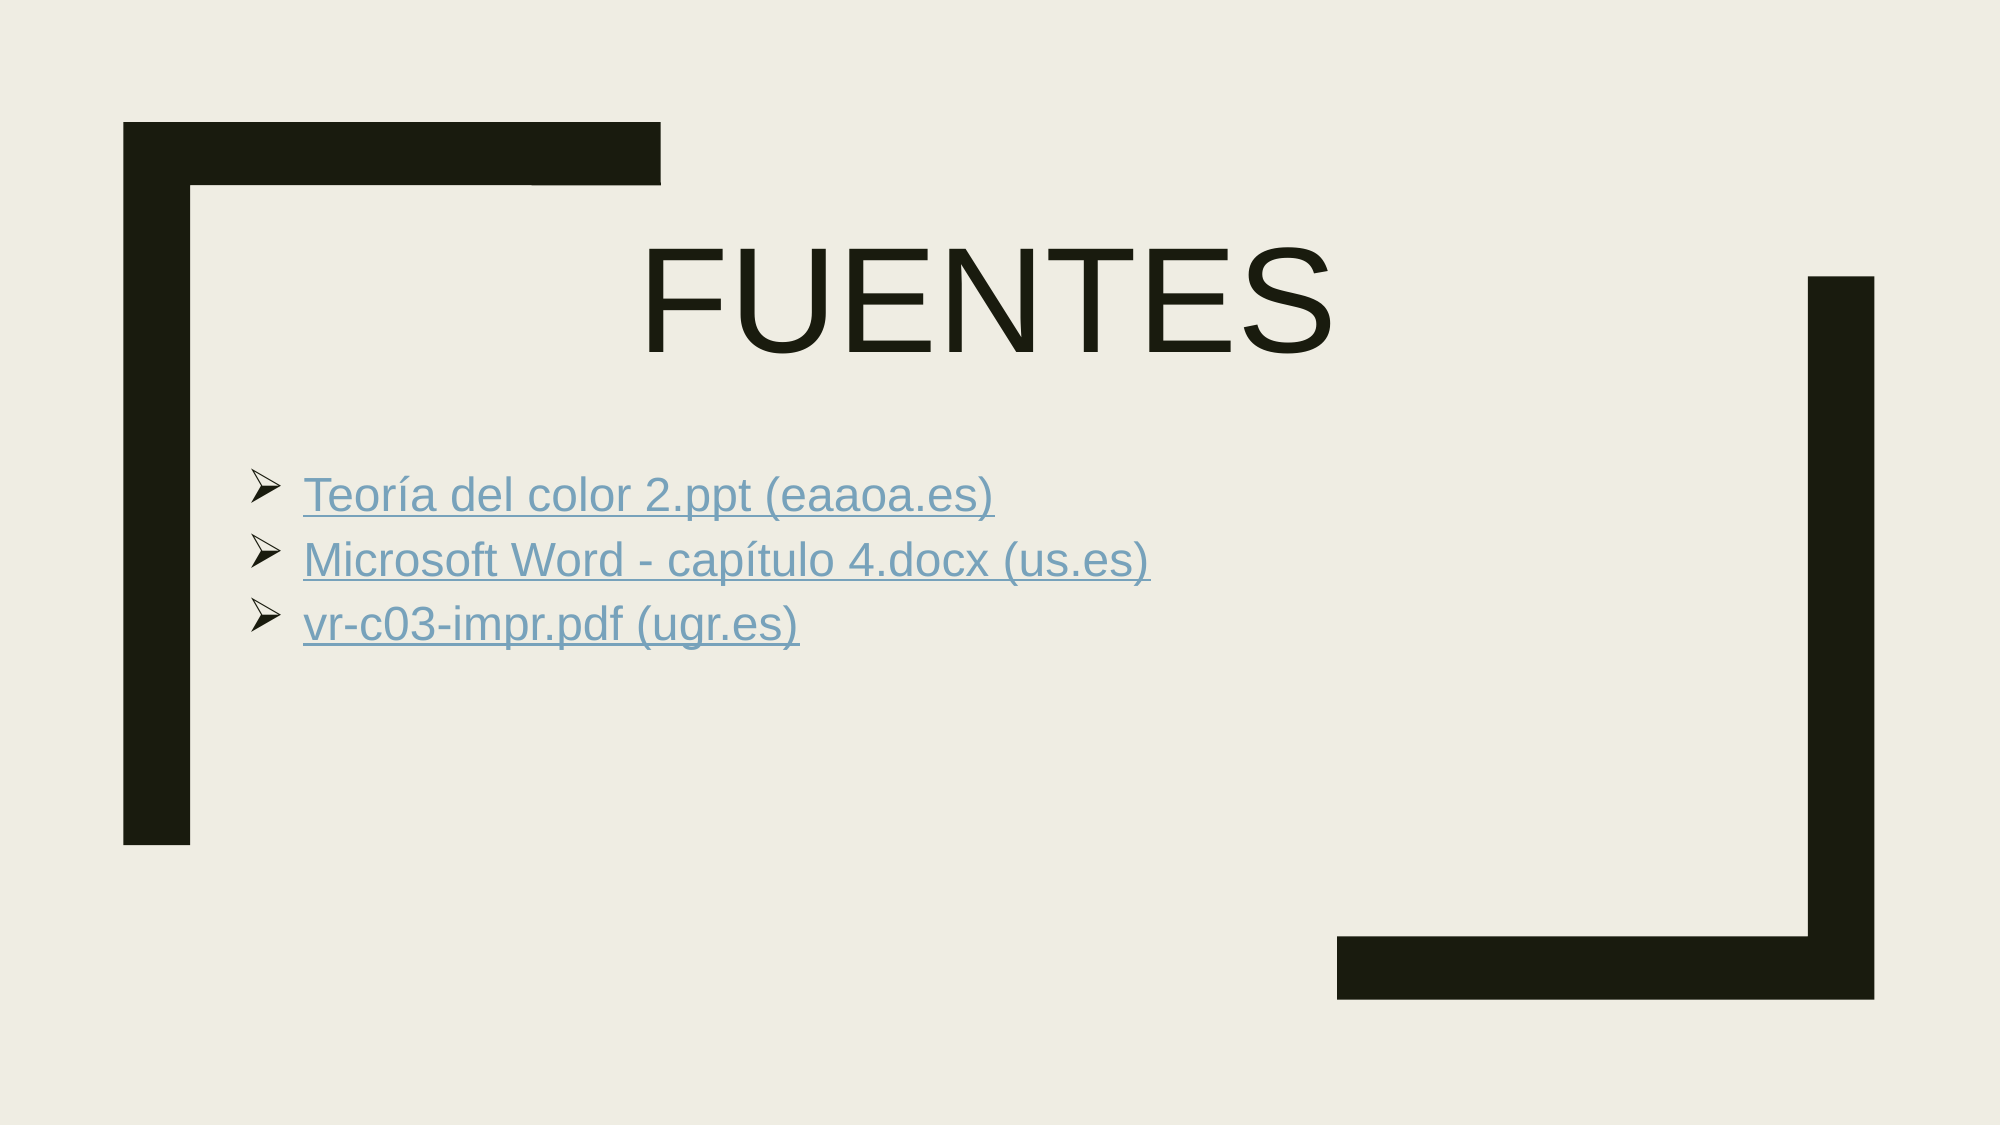

# Fuentes

Teoría del color 2.ppt (eaaoa.es)
Microsoft Word - capítulo 4.docx (us.es)
vr-c03-impr.pdf (ugr.es)